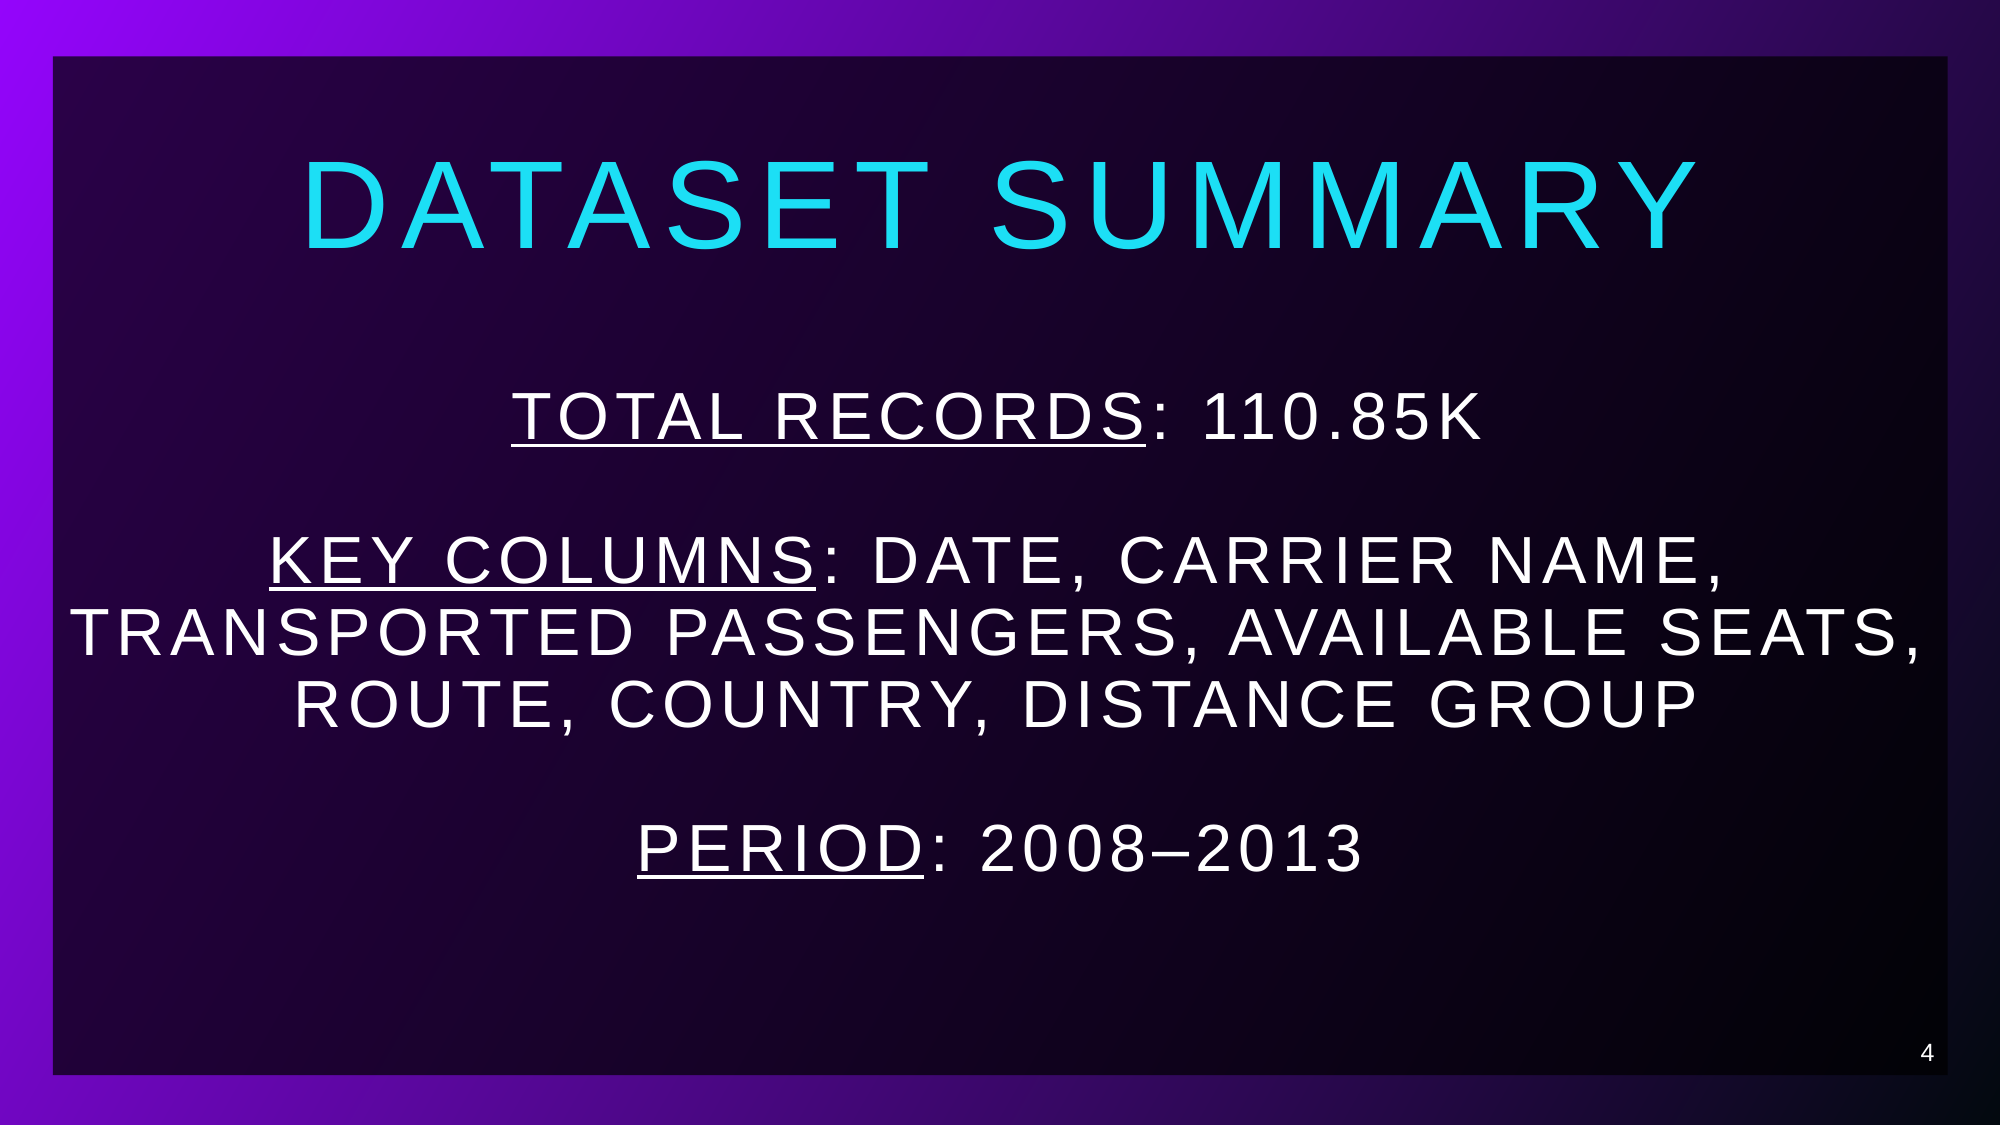

Dataset Summary
# Total Records: 110.85K   Key Columns: Date, Carrier Name, Transported Passengers, Available Seats, Route, Country, Distance Group   Period: 2008–2013
4